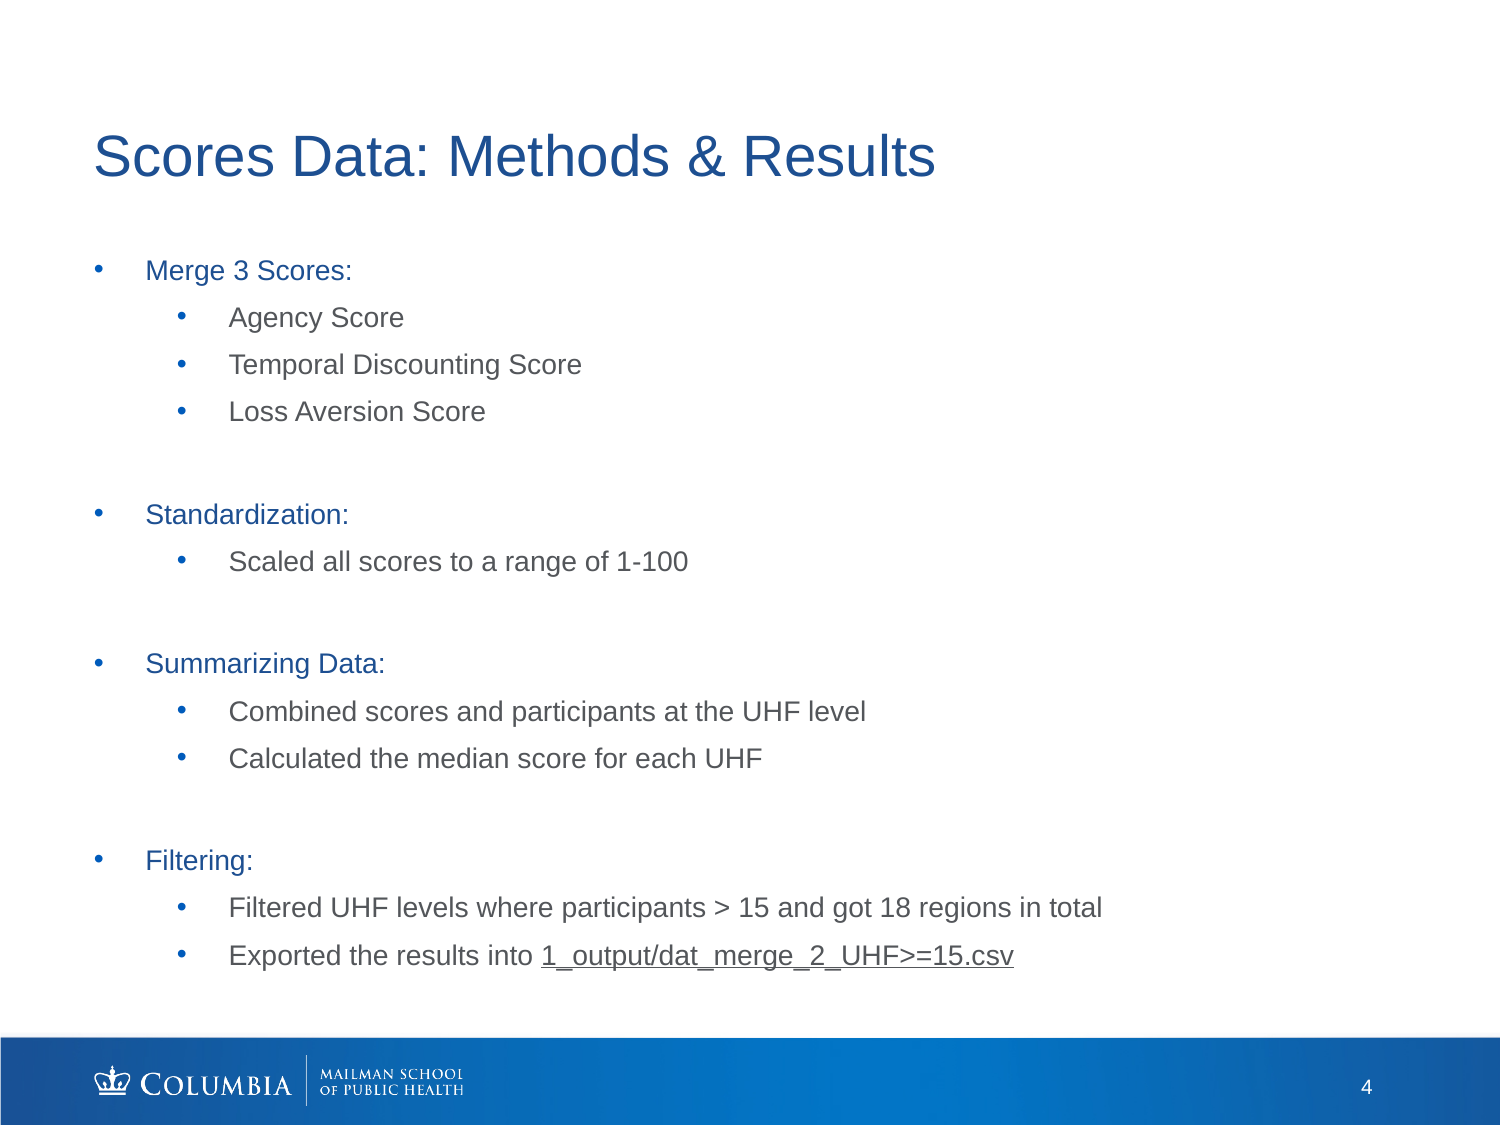

# Scores Data: Methods & Results
Merge 3 Scores:
Agency Score
Temporal Discounting Score
Loss Aversion Score

Standardization:
Scaled all scores to a range of 1-100

Summarizing Data:
Combined scores and participants at the UHF level
Calculated the median score for each UHF

Filtering:
Filtered UHF levels where participants > 15 and got 18 regions in total
Exported the results into 1_output/dat_merge_2_UHF>=15.csv
4